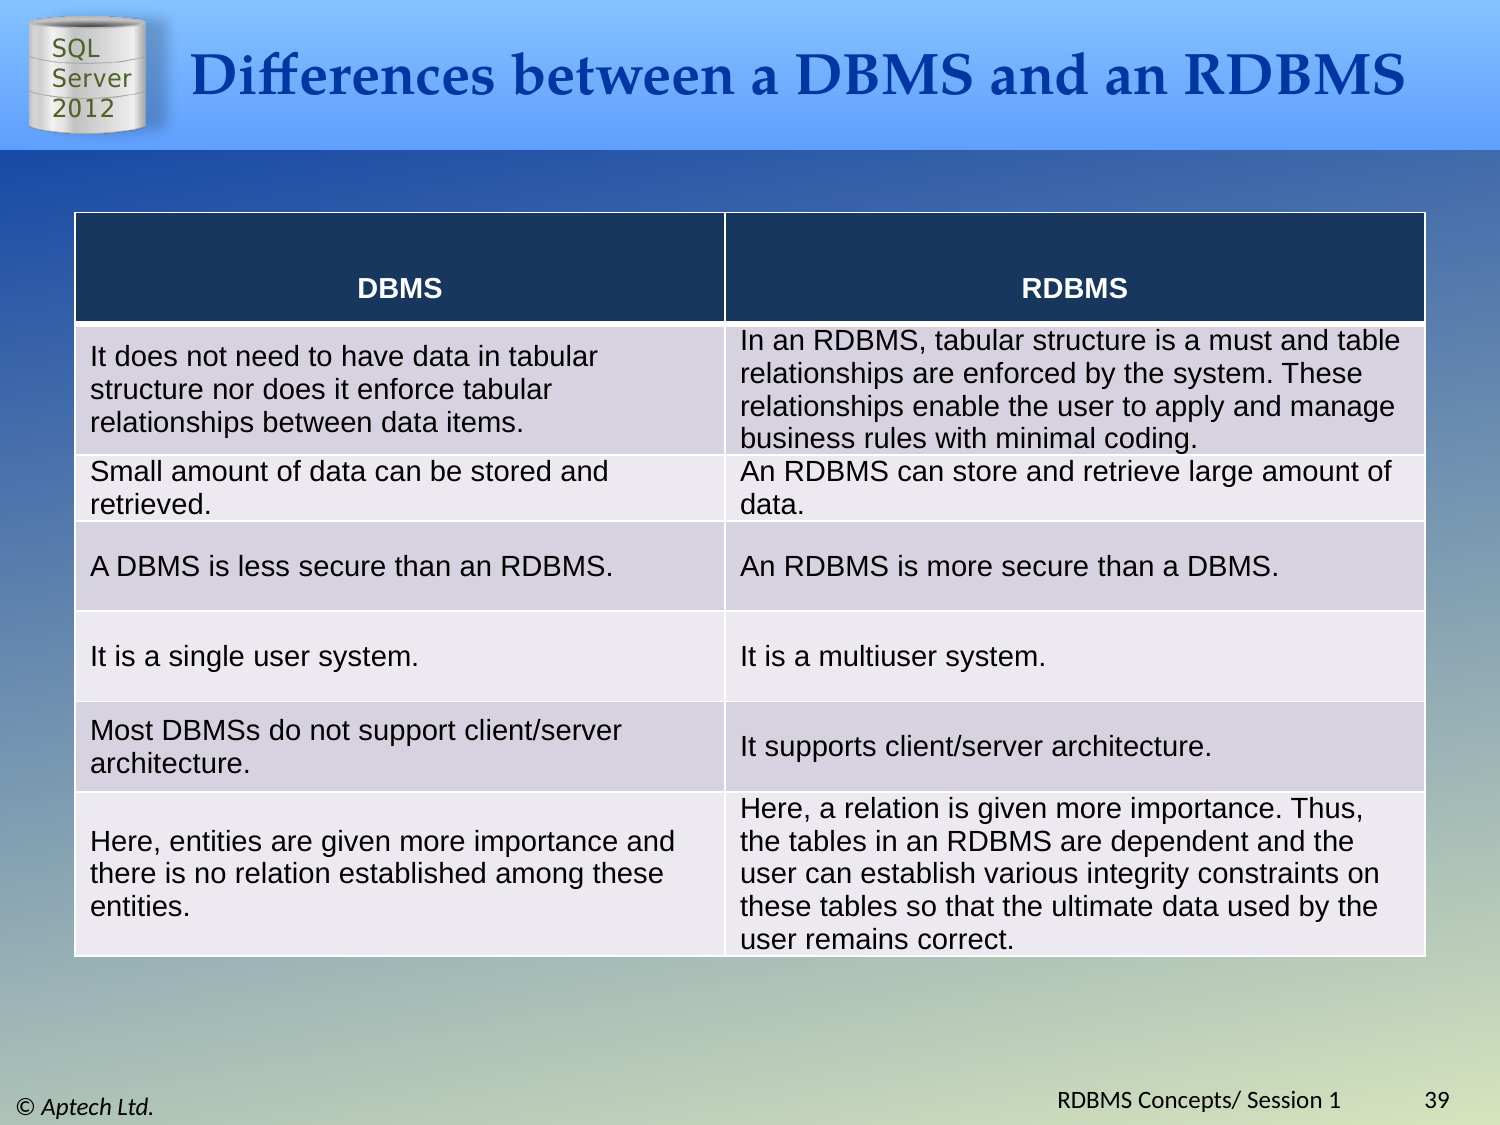

# Differences between a DBMS and an RDBMS
| DBMS | RDBMS |
| --- | --- |
| It does not need to have data in tabular structure nor does it enforce tabular relationships between data items. | In an RDBMS, tabular structure is a must and table relationships are enforced by the system. These relationships enable the user to apply and manage business rules with minimal coding. |
| Small amount of data can be stored and retrieved. | An RDBMS can store and retrieve large amount of data. |
| A DBMS is less secure than an RDBMS. | An RDBMS is more secure than a DBMS. |
| It is a single user system. | It is a multiuser system. |
| Most DBMSs do not support client/server architecture. | It supports client/server architecture. |
| Here, entities are given more importance and there is no relation established among these entities. | Here, a relation is given more importance. Thus, the tables in an RDBMS are dependent and the user can establish various integrity constraints on these tables so that the ultimate data used by the user remains correct. |
RDBMS Concepts/ Session 1
39